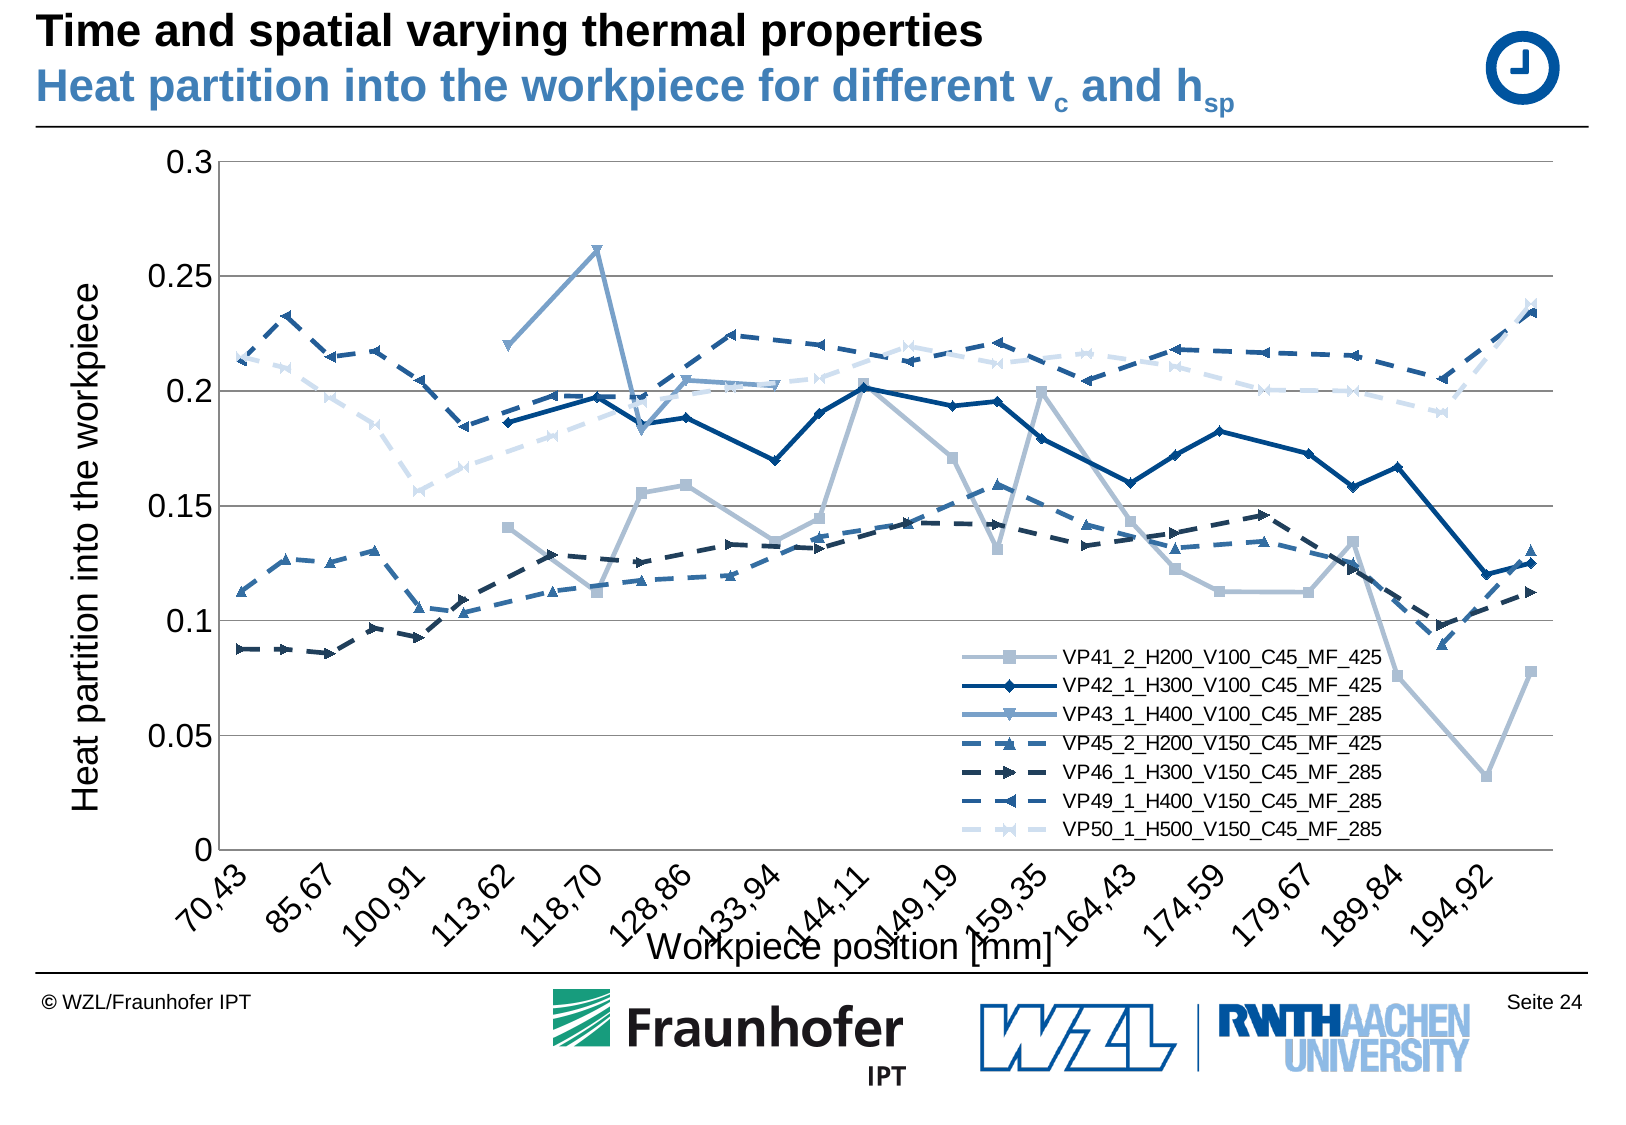

# Time and spatial varying thermal properties Heat partition into the workpiece for different vc and hsp

### Chart

| Category | VP41_2_H200_V100_C45_MF_425 | VP42_1_H300_V100_C45_MF_425 | VP43_1_H400_V100_C45_MF_285 | VP45_2_H200_V150_C45_MF_425 | VP46_1_H300_V150_C45_MF_285 | VP49_1_H400_V150_C45_MF_285 | VP50_1_H500_V150_C45_MF_285 |
|---|---|---|---|---|---|---|---|
| 70,43 | None | None | None | 0.11273305581151 | 0.0875442049609976 | 0.213155358835086 | 0.21495379387199 |
| 78,05 | None | None | None | 0.126869396225864 | 0.0874833713158411 | 0.232716954324698 | 0.210005992976968 |
| 85,67 | None | None | None | 0.125289570261564 | 0.0856558243323062 | 0.214823874250443 | 0.197090194578471 |
| 93,29 | None | None | None | 0.130541311540004 | 0.0966940621664244 | 0.217378696060679 | 0.185427415007304 |
| 100,91 | None | None | None | 0.105875985385031 | 0.0925678479976518 | 0.204667285415082 | 0.15647042651853 |
| 108,54 | None | None | None | 0.10342953902058 | 0.109099382066547 | 0.184474836105934 | 0.166912294565855 |
| 113,62 | 0.140492448901202 | 0.18626176811292 | 0.219670962659329 | None | None | None | None |
| 116,16 | None | None | None | 0.112793570598197 | 0.128703241816306 | 0.197917995957377 | 0.180457403667835 |
| 118,70 | 0.112366545074442 | 0.197360729267811 | 0.261090568241049 | None | None | None | None |
| 123,78 | 0.155587579818491 | 0.185461805067113 | 0.182721098107412 | 0.117576694799594 | 0.125339263089188 | 0.197259215280764 | 0.195163950277223 |
| 128,86 | 0.15901659130141 | 0.188366553677242 | 0.204657490655724 | None | None | None | None |
| 131,40 | None | None | None | 0.119634053681392 | 0.133117942682699 | 0.224340821248107 | 0.201423054474589 |
| 133,94 | 0.13449935054445 | 0.169666432974715 | 0.20222090702738 | None | None | None | None |
| 139,02 | 0.144535848693947 | 0.190295372011749 | None | 0.136422185719867 | 0.131405234180359 | 0.220057814777861 | 0.205548389874653 |
| 144,11 | 0.203246962657808 | 0.201477973531966 | None | None | None | None | None |
| 146,65 | None | None | None | 0.142506703374502 | 0.142614090749902 | 0.212836958723612 | 0.21954956475061 |
| 149,19 | 0.17083401607947 | 0.193459234385363 | None | None | None | None | None |
| 154,27 | 0.130985356947794 | 0.195477065342418 | None | 0.159478785714721 | 0.141818911864396 | 0.221089905012696 | 0.211933859098726 |
| 159,35 | 0.199477098735029 | 0.179278401378302 | None | None | None | None | None |
| 161,89 | None | None | None | 0.141798671462469 | 0.132566689359281 | 0.204481167244833 | 0.216411906815558 |
| 164,43 | 0.143244332703969 | 0.159847206611006 | None | None | None | None | None |
| 169,51 | 0.122428021390981 | 0.172058970670186 | None | 0.131610988294191 | 0.138188787043083 | 0.218081726141926 | 0.210676605014252 |
| 174,59 | 0.112526885495105 | 0.182512818727222 | None | None | None | None | None |
| 177,13 | None | None | None | 0.134528863625684 | 0.146008538379729 | 0.216678305396384 | 0.20042170793195 |
| 179,67 | 0.112341546219513 | 0.172664655748914 | None | None | None | None | None |
| 184,76 | 0.134370221200624 | 0.158207104234869 | None | 0.125015816041021 | 0.122220958736729 | 0.21545584373881 | 0.199997985902719 |
| 189,84 | 0.0757870952603388 | 0.166903656480899 | None | None | None | None | None |
| 192,38 | None | None | None | 0.0896957568776634 | 0.0980955603852559 | 0.205361341010313 | 0.190506810946189 |
| 194,92 | 0.0319833153387962 | 0.120074068323719 | None | None | None | None | None |
| 200,00 | 0.077682008534108 | 0.125056589761246 | None | 0.130667353526159 | 0.11237084789877 | 0.234374102623489 | 0.238069822419371 |